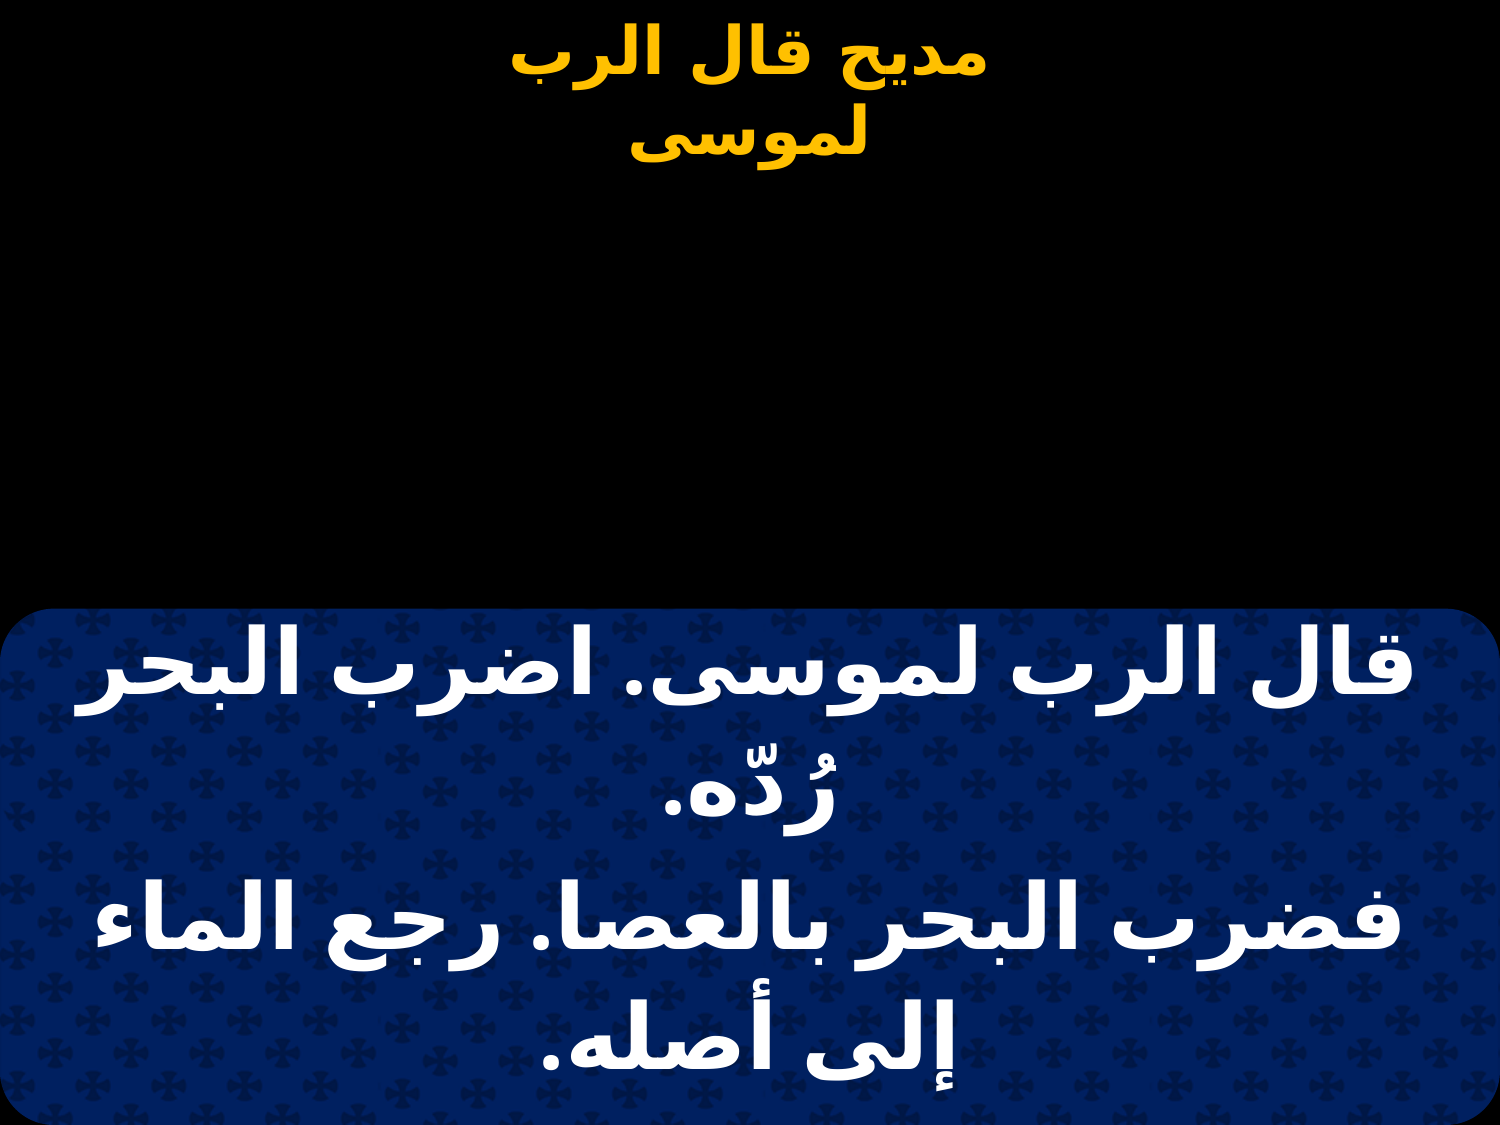

#
| قال الرب لموسى. اضرب البحر رُدّه. |
| --- |
| فضرب البحر بالعصا. رجع الماء إلى أصله. |
|  |
| فانقلبت بكرات فرعون. وغطسوا في وسط الماء. |
| وعبيده إنطمسوا. وعَمَّتهم الظلمة. |